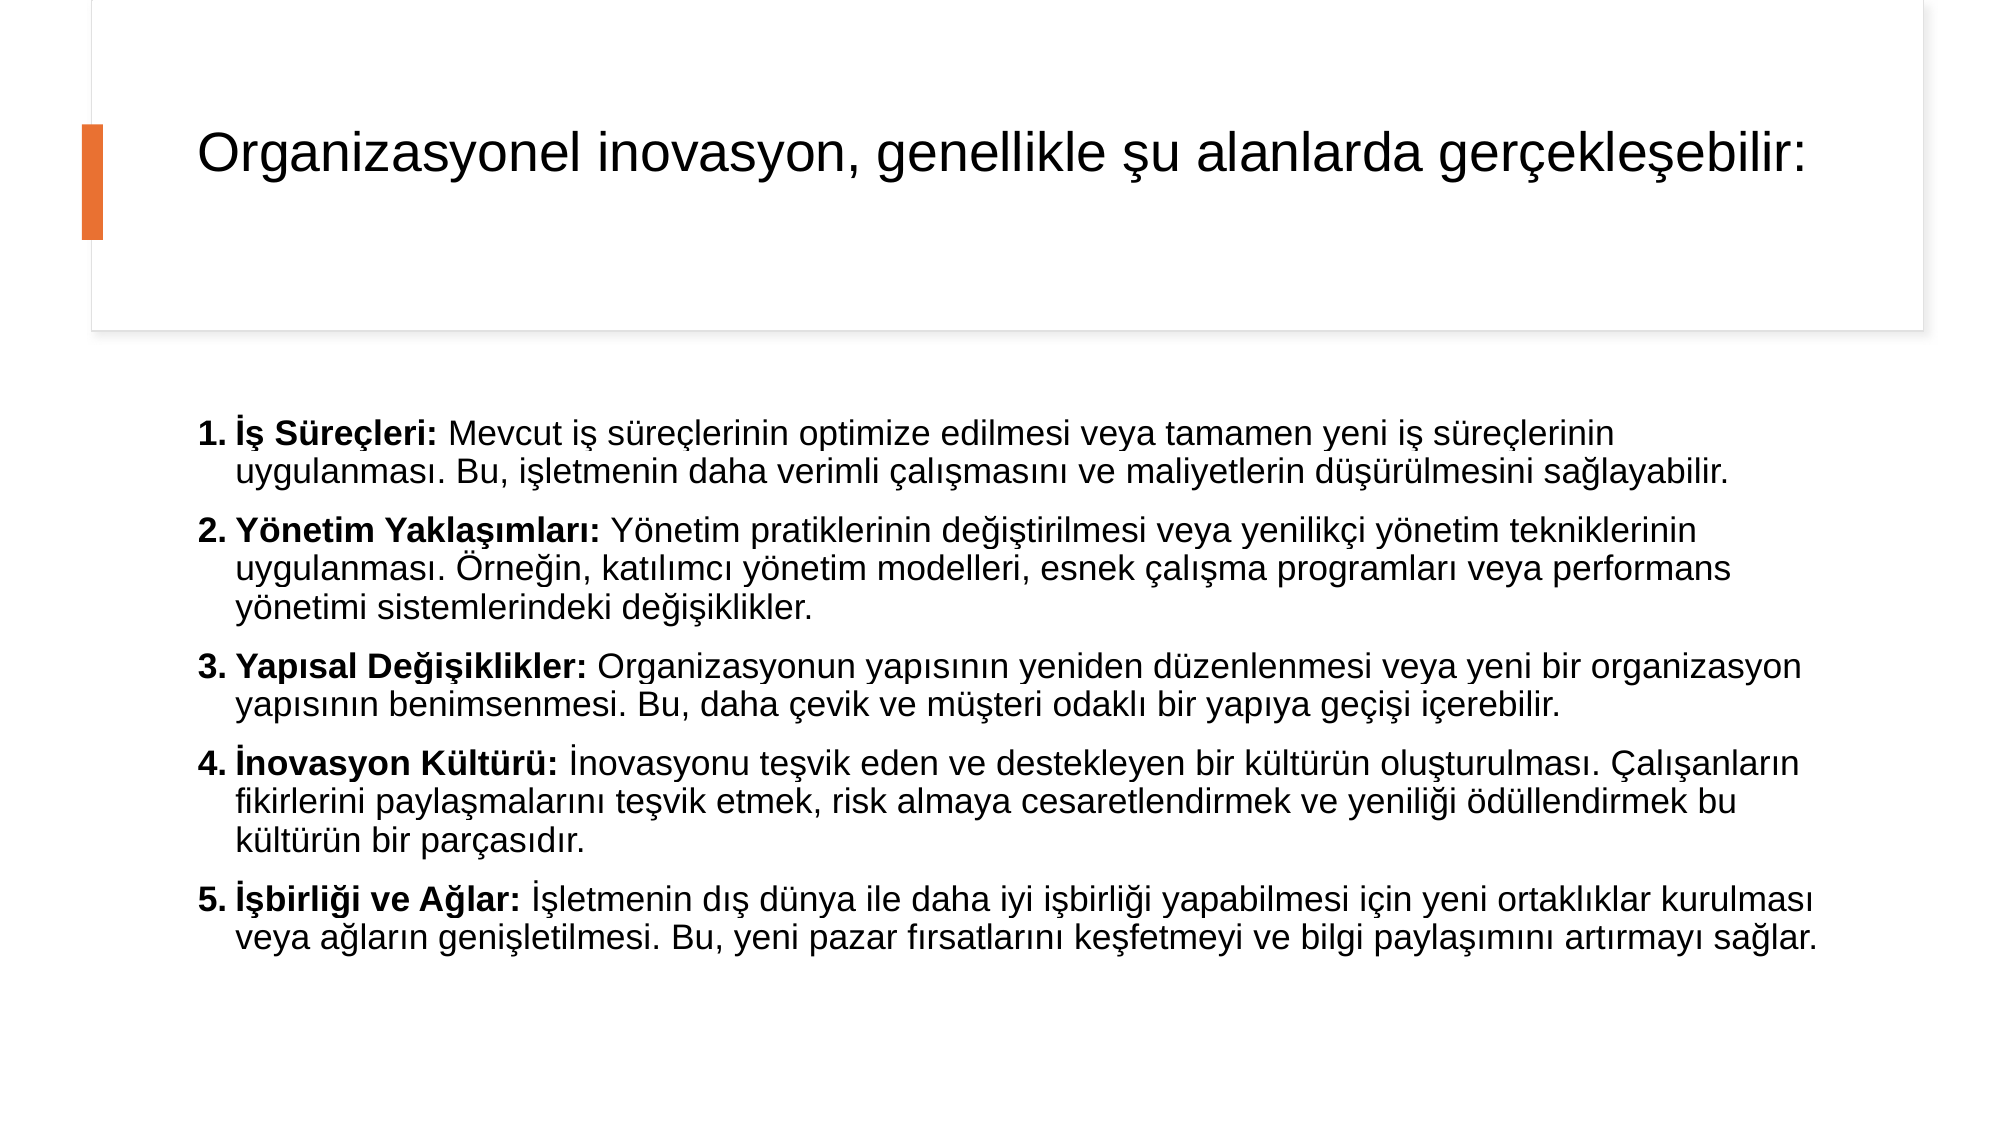

# Organizasyonel inovasyon, genellikle şu alanlarda gerçekleşebilir:

İş Süreçleri: Mevcut iş süreçlerinin optimize edilmesi veya tamamen yeni iş süreçlerinin uygulanması. Bu, işletmenin daha verimli çalışmasını ve maliyetlerin düşürülmesini sağlayabilir.
Yönetim Yaklaşımları: Yönetim pratiklerinin değiştirilmesi veya yenilikçi yönetim tekniklerinin uygulanması. Örneğin, katılımcı yönetim modelleri, esnek çalışma programları veya performans yönetimi sistemlerindeki değişiklikler.
Yapısal Değişiklikler: Organizasyonun yapısının yeniden düzenlenmesi veya yeni bir organizasyon yapısının benimsenmesi. Bu, daha çevik ve müşteri odaklı bir yapıya geçişi içerebilir.
İnovasyon Kültürü: İnovasyonu teşvik eden ve destekleyen bir kültürün oluşturulması. Çalışanların fikirlerini paylaşmalarını teşvik etmek, risk almaya cesaretlendirmek ve yeniliği ödüllendirmek bu kültürün bir parçasıdır.
İşbirliği ve Ağlar: İşletmenin dış dünya ile daha iyi işbirliği yapabilmesi için yeni ortaklıklar kurulması veya ağların genişletilmesi. Bu, yeni pazar fırsatlarını keşfetmeyi ve bilgi paylaşımını artırmayı sağlar.